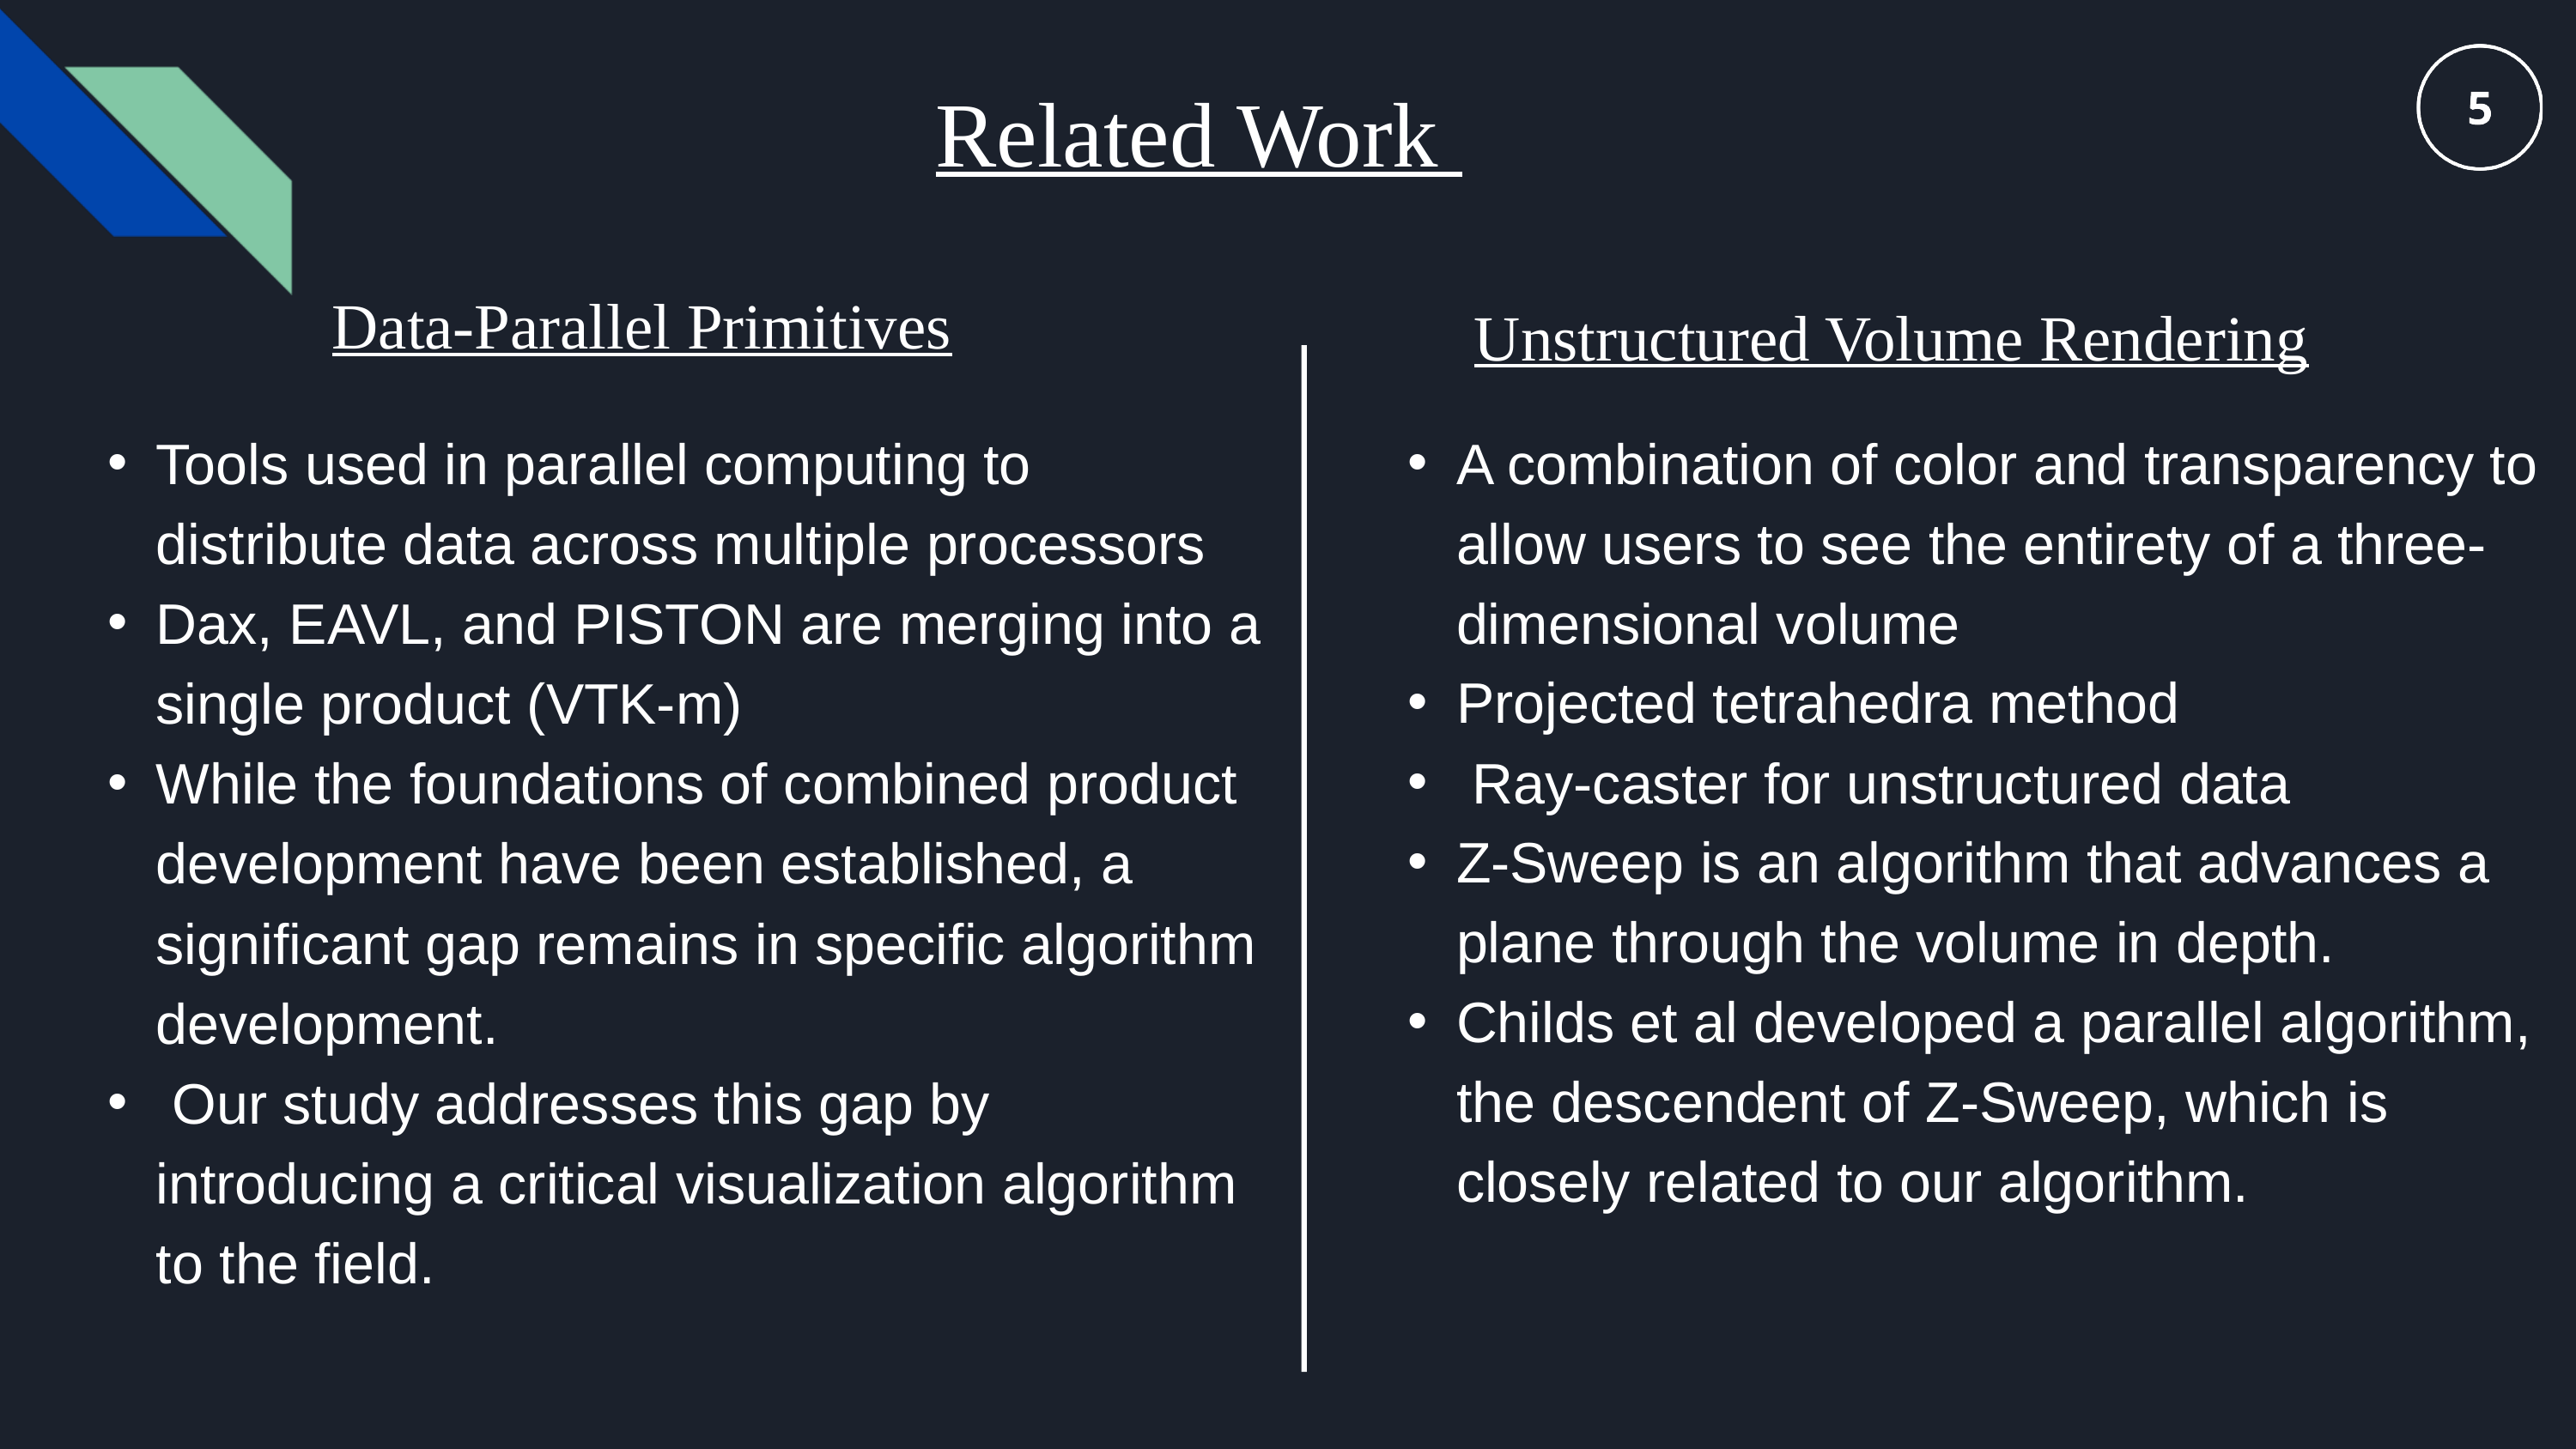

Related Work
Data-Parallel Primitives
Unstructured Volume Rendering

Tools used in parallel computing to distribute data across multiple processors
Dax, EAVL, and PISTON are merging into a single product (VTK-m)
While the foundations of combined product development have been established, a significant gap remains in specific algorithm development.
 Our study addresses this gap by introducing a critical visualization algorithm to the field.
A combination of color and transparency to allow users to see the entirety of a three-dimensional volume
Projected tetrahedra method
 Ray-caster for unstructured data
Z-Sweep is an algorithm that advances a plane through the volume in depth.
Childs et al developed a parallel algorithm, the descendent of Z-Sweep, which is closely related to our algorithm.